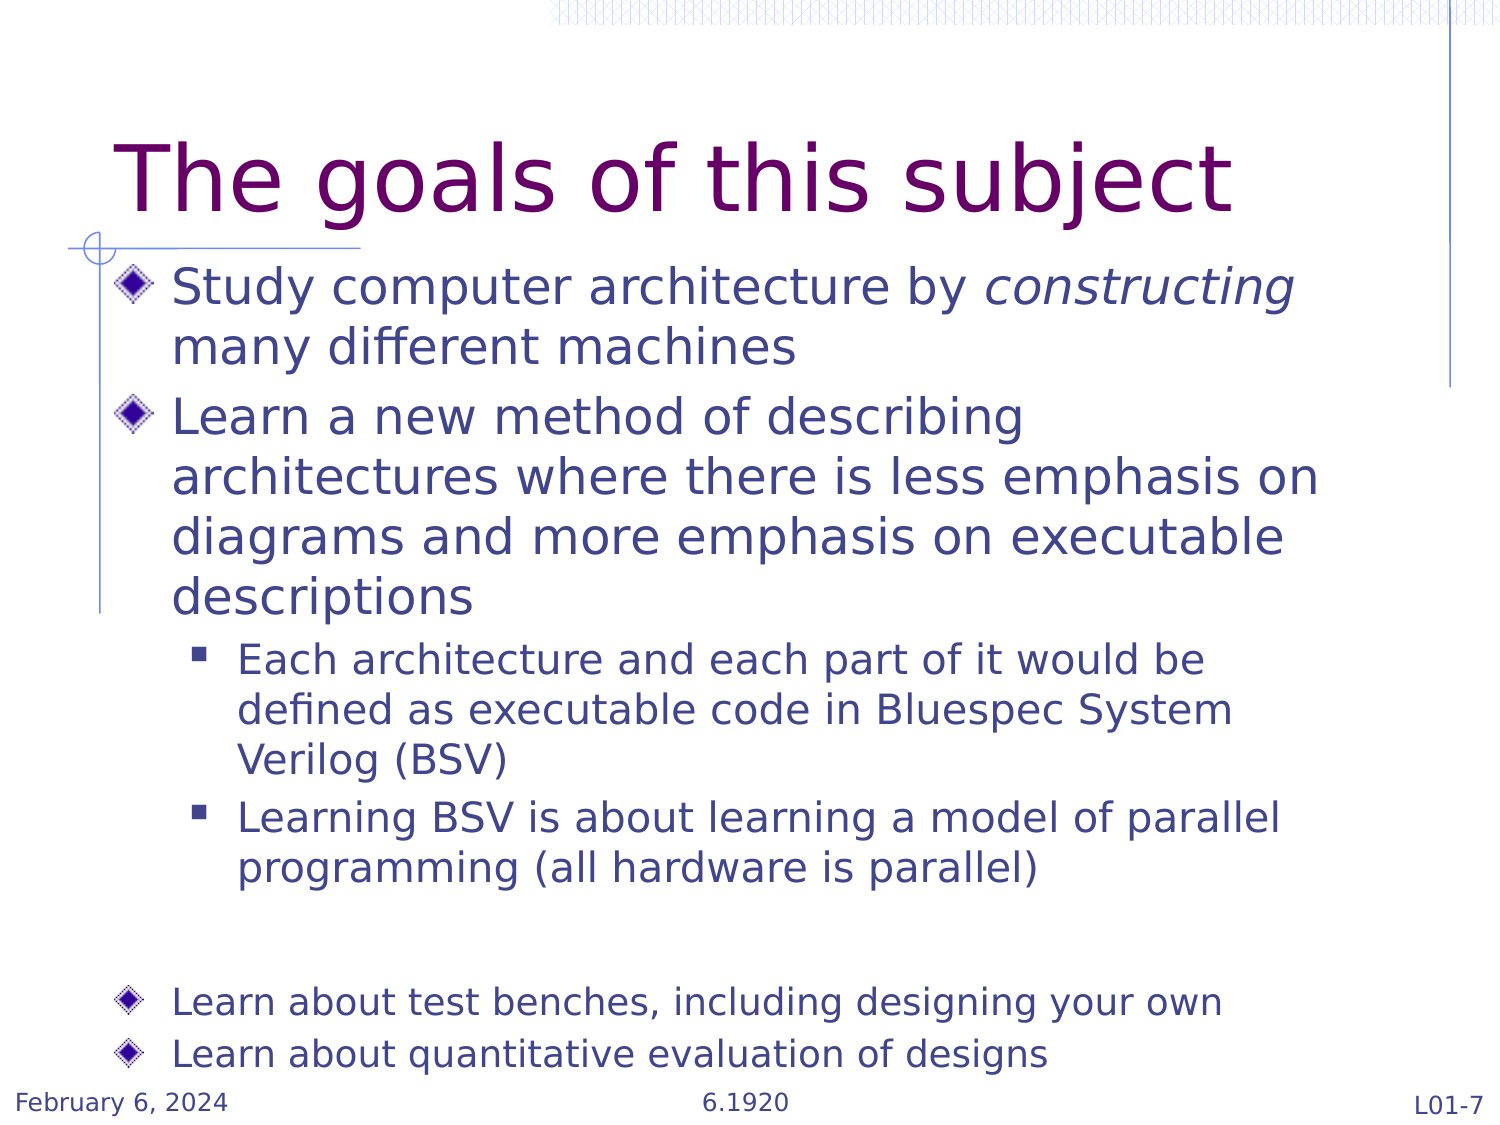

# The goals of this subject
Study computer architecture by constructing many different machines
Learn a new method of describing architectures where there is less emphasis on diagrams and more emphasis on executable descriptions
Each architecture and each part of it would be defined as executable code in Bluespec System Verilog (BSV)
Learning BSV is about learning a model of parallel programming (all hardware is parallel)

Learn about test benches, including designing your own
Learn about quantitative evaluation of designs
February 6, 2024
6.1920
L01-7